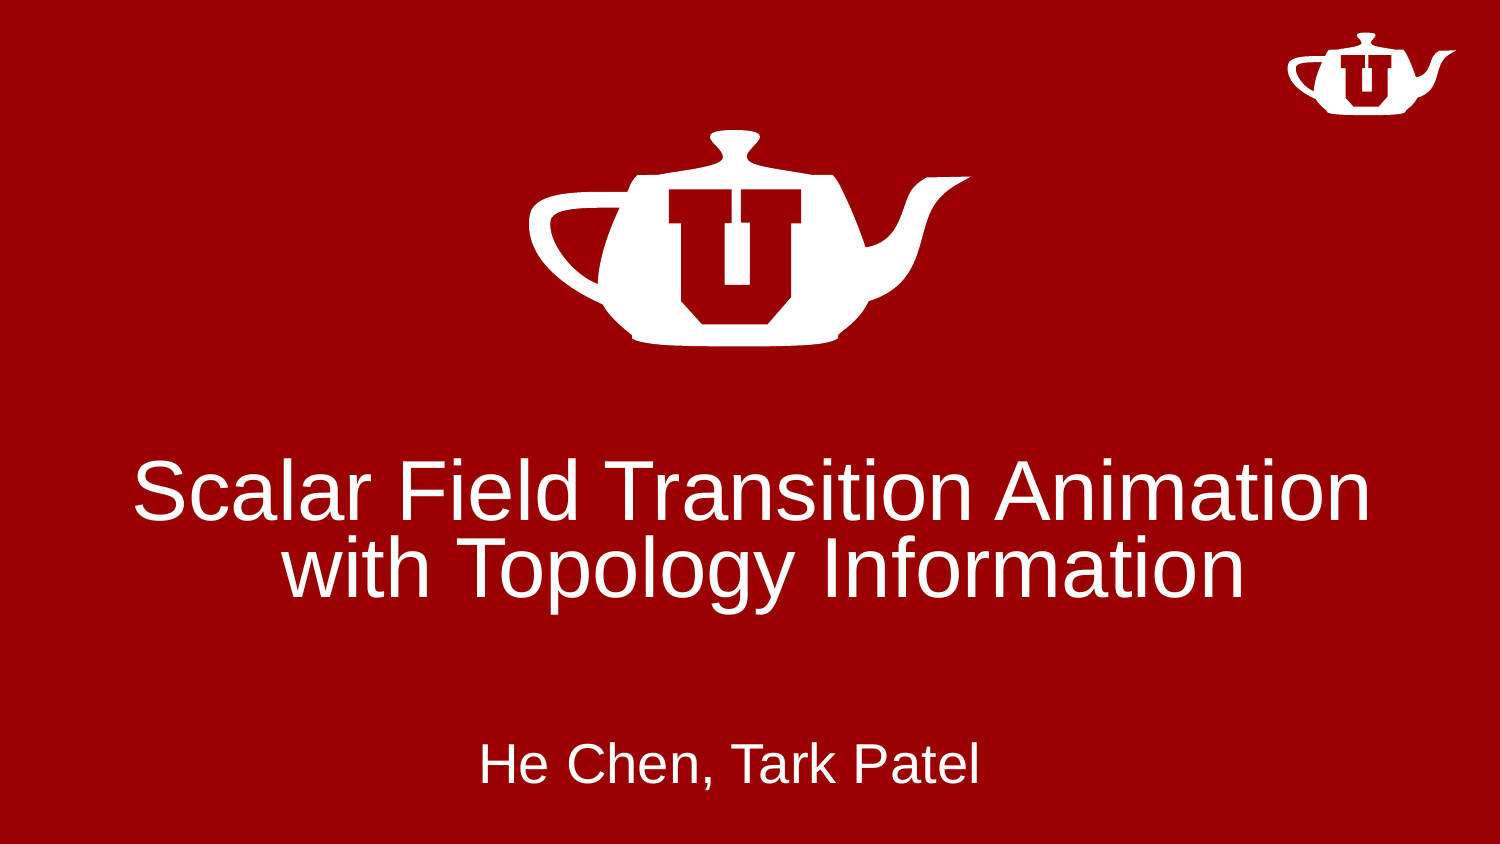

Scalar Field Transition Animation  with Topology Information
He Chen, Tark Patel